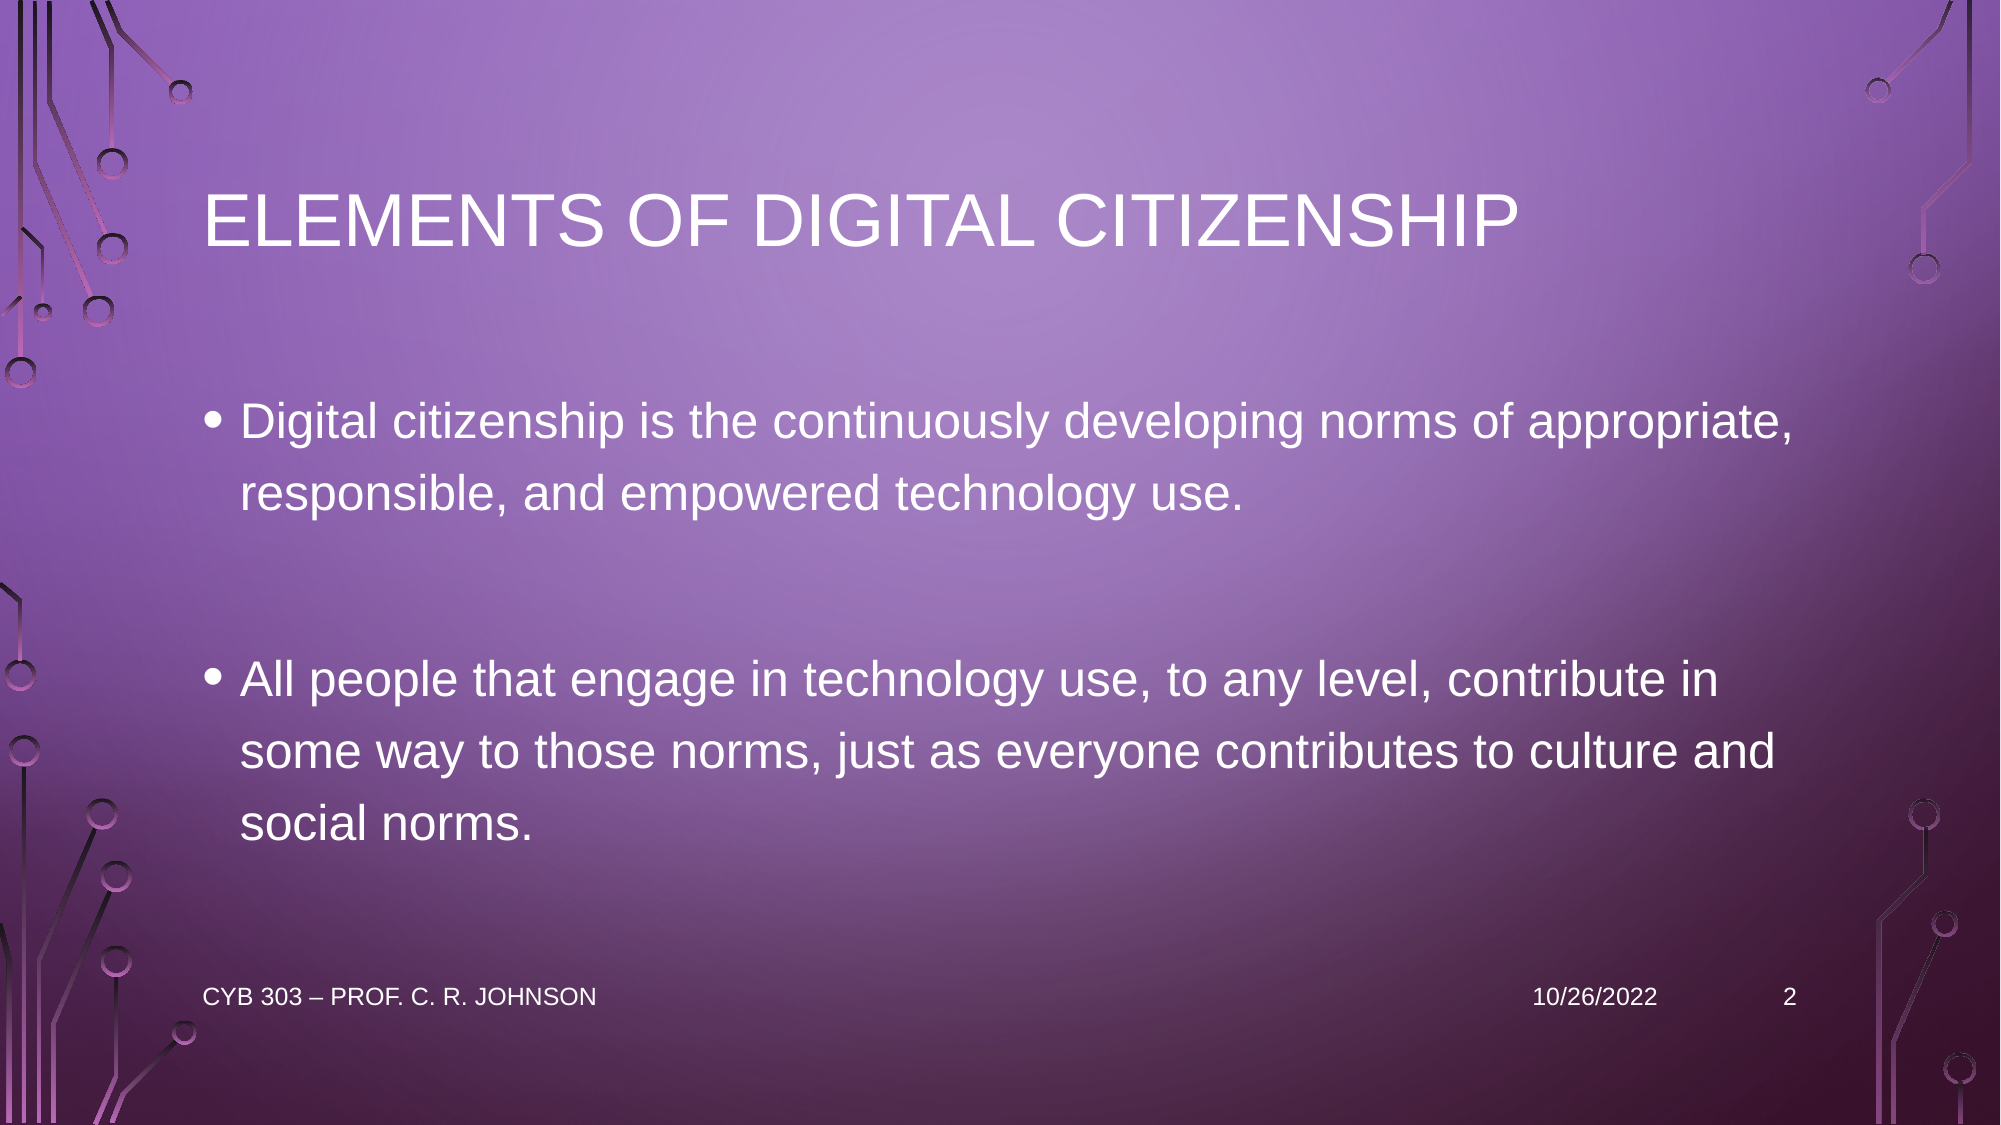

# Elements of Digital Citizenship
Digital citizenship is the continuously developing norms of appropriate, responsible, and empowered technology use.

All people that engage in technology use, to any level, contribute in some way to those norms, just as everyone contributes to culture and social norms.
2
CYB 303 – Prof. C. R. Johnson
10/26/2022